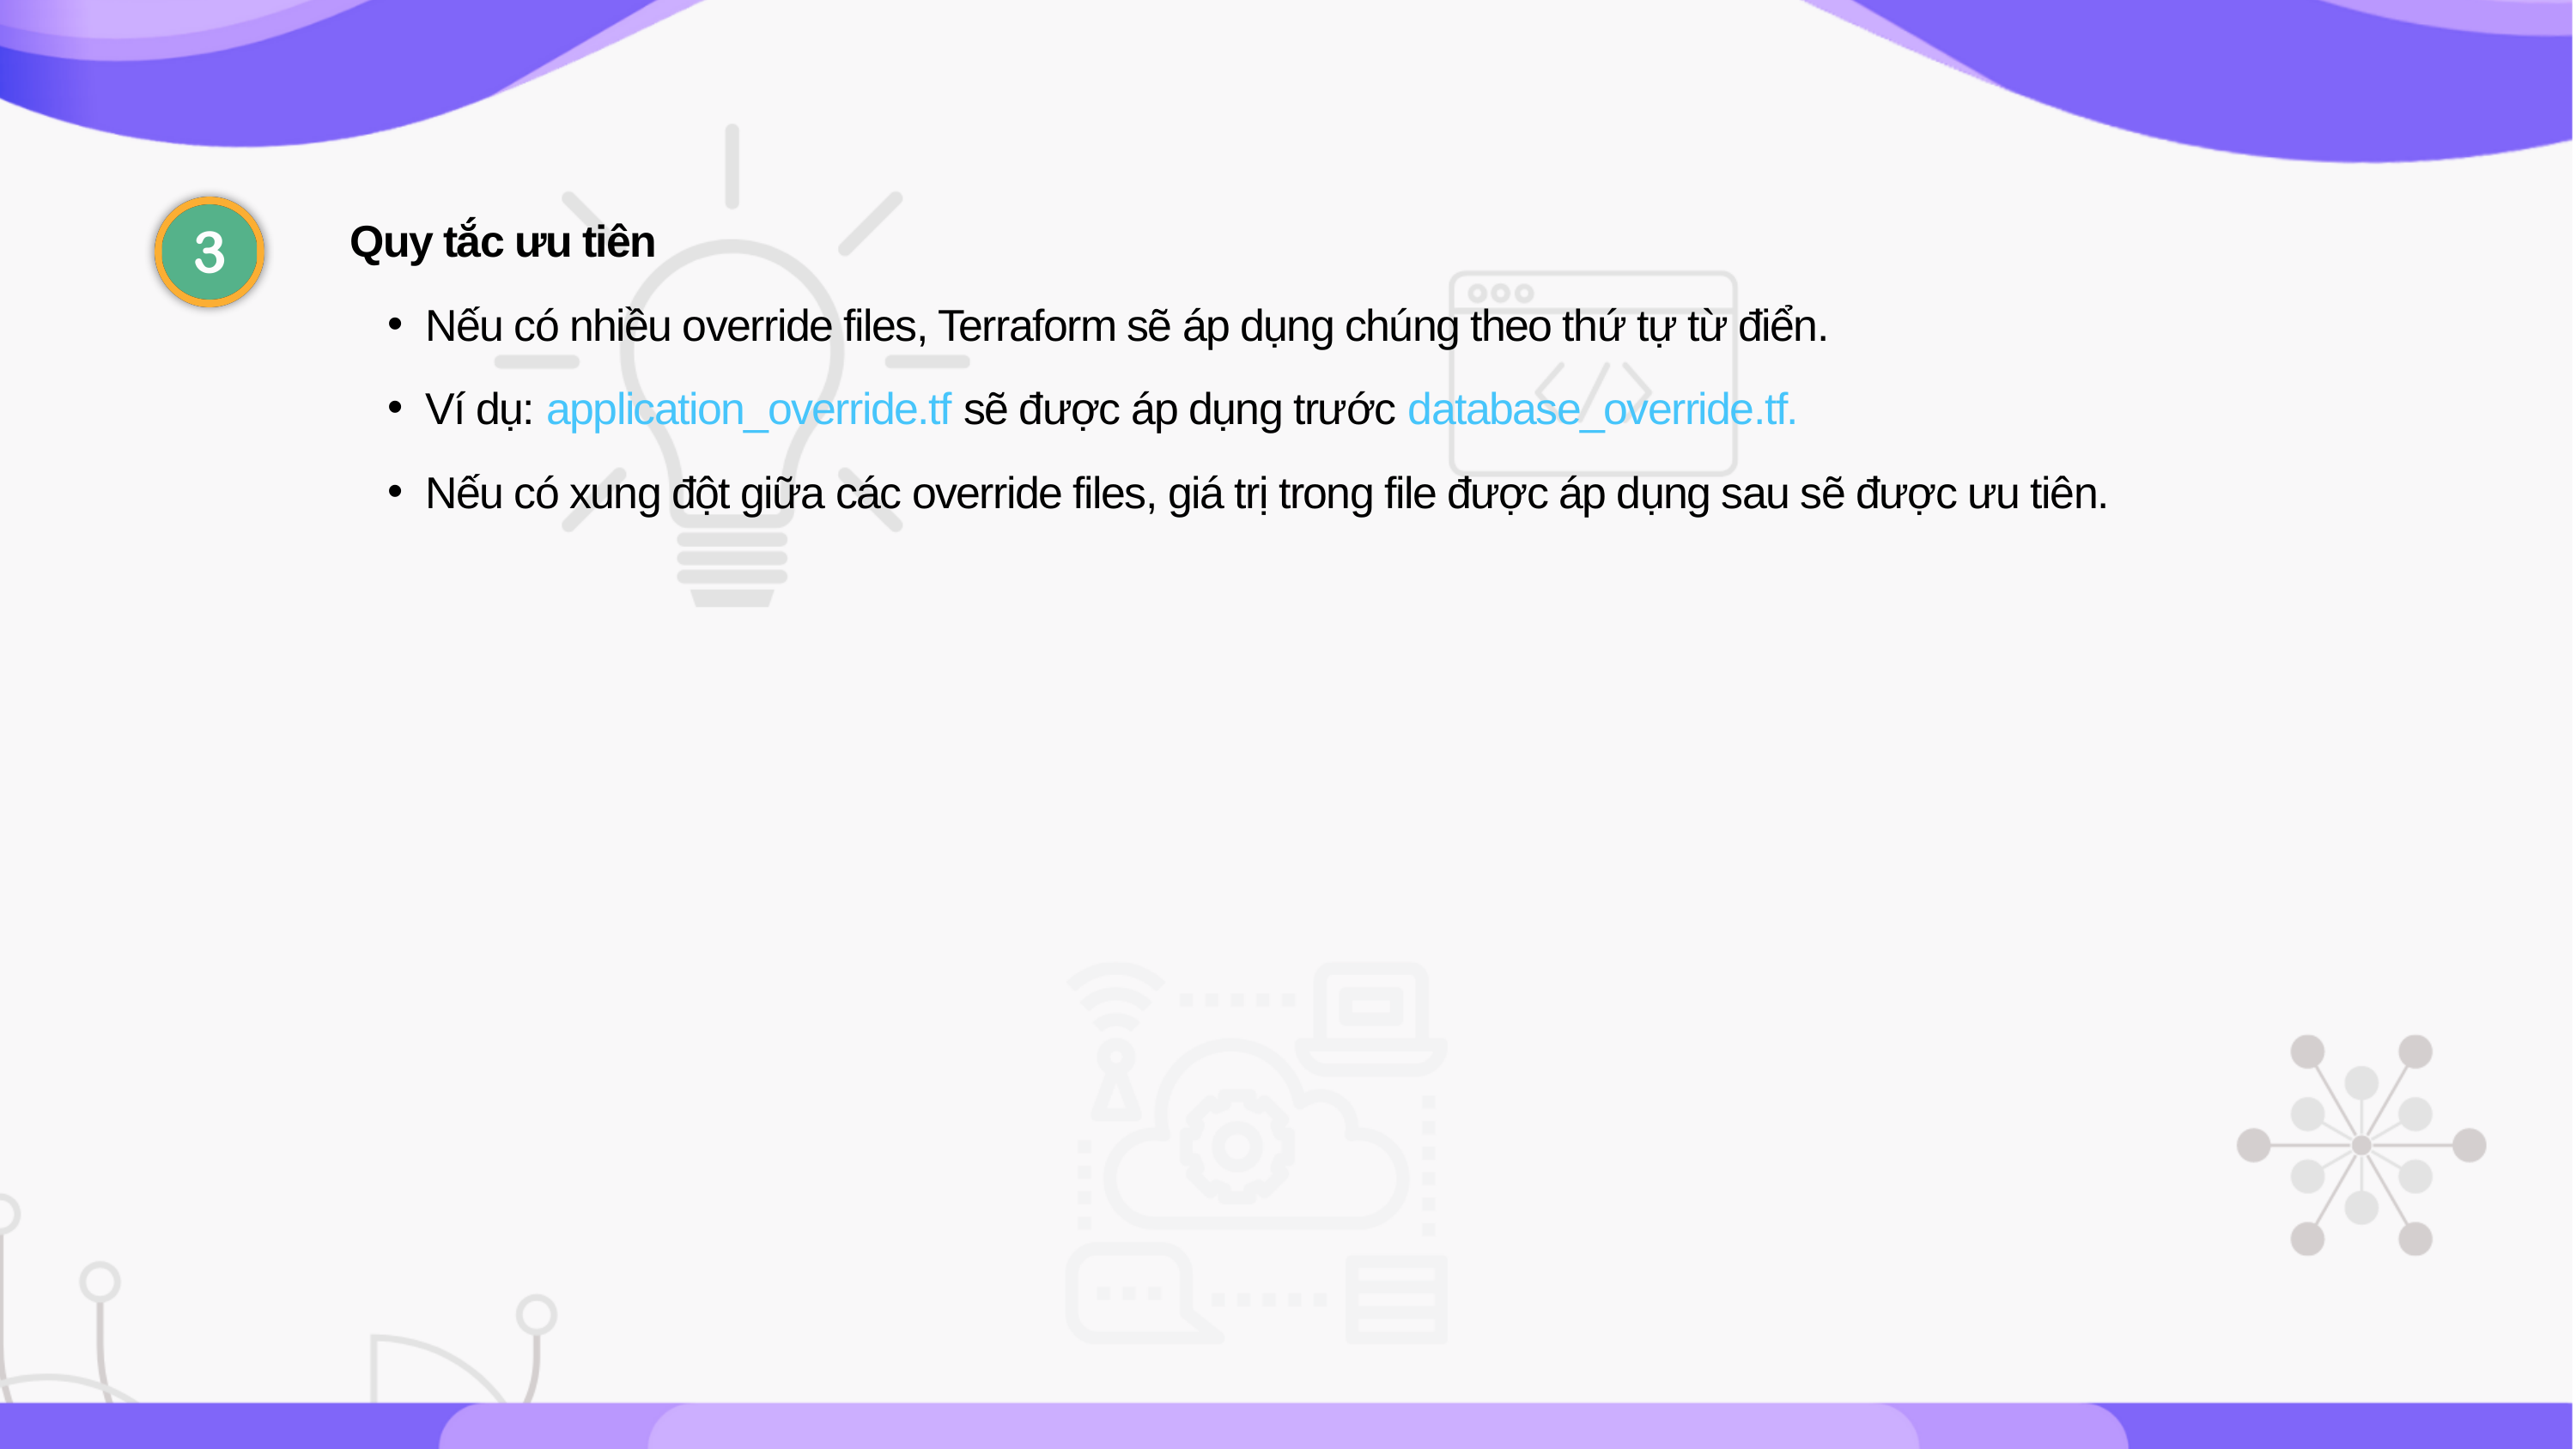

Quy tắc ưu tiên
Nếu có nhiều override files, Terraform sẽ áp dụng chúng theo thứ tự từ điển.
Ví dụ: application_override.tf sẽ được áp dụng trước database_override.tf.
Nếu có xung đột giữa các override files, giá trị trong file được áp dụng sau sẽ được ưu tiên.